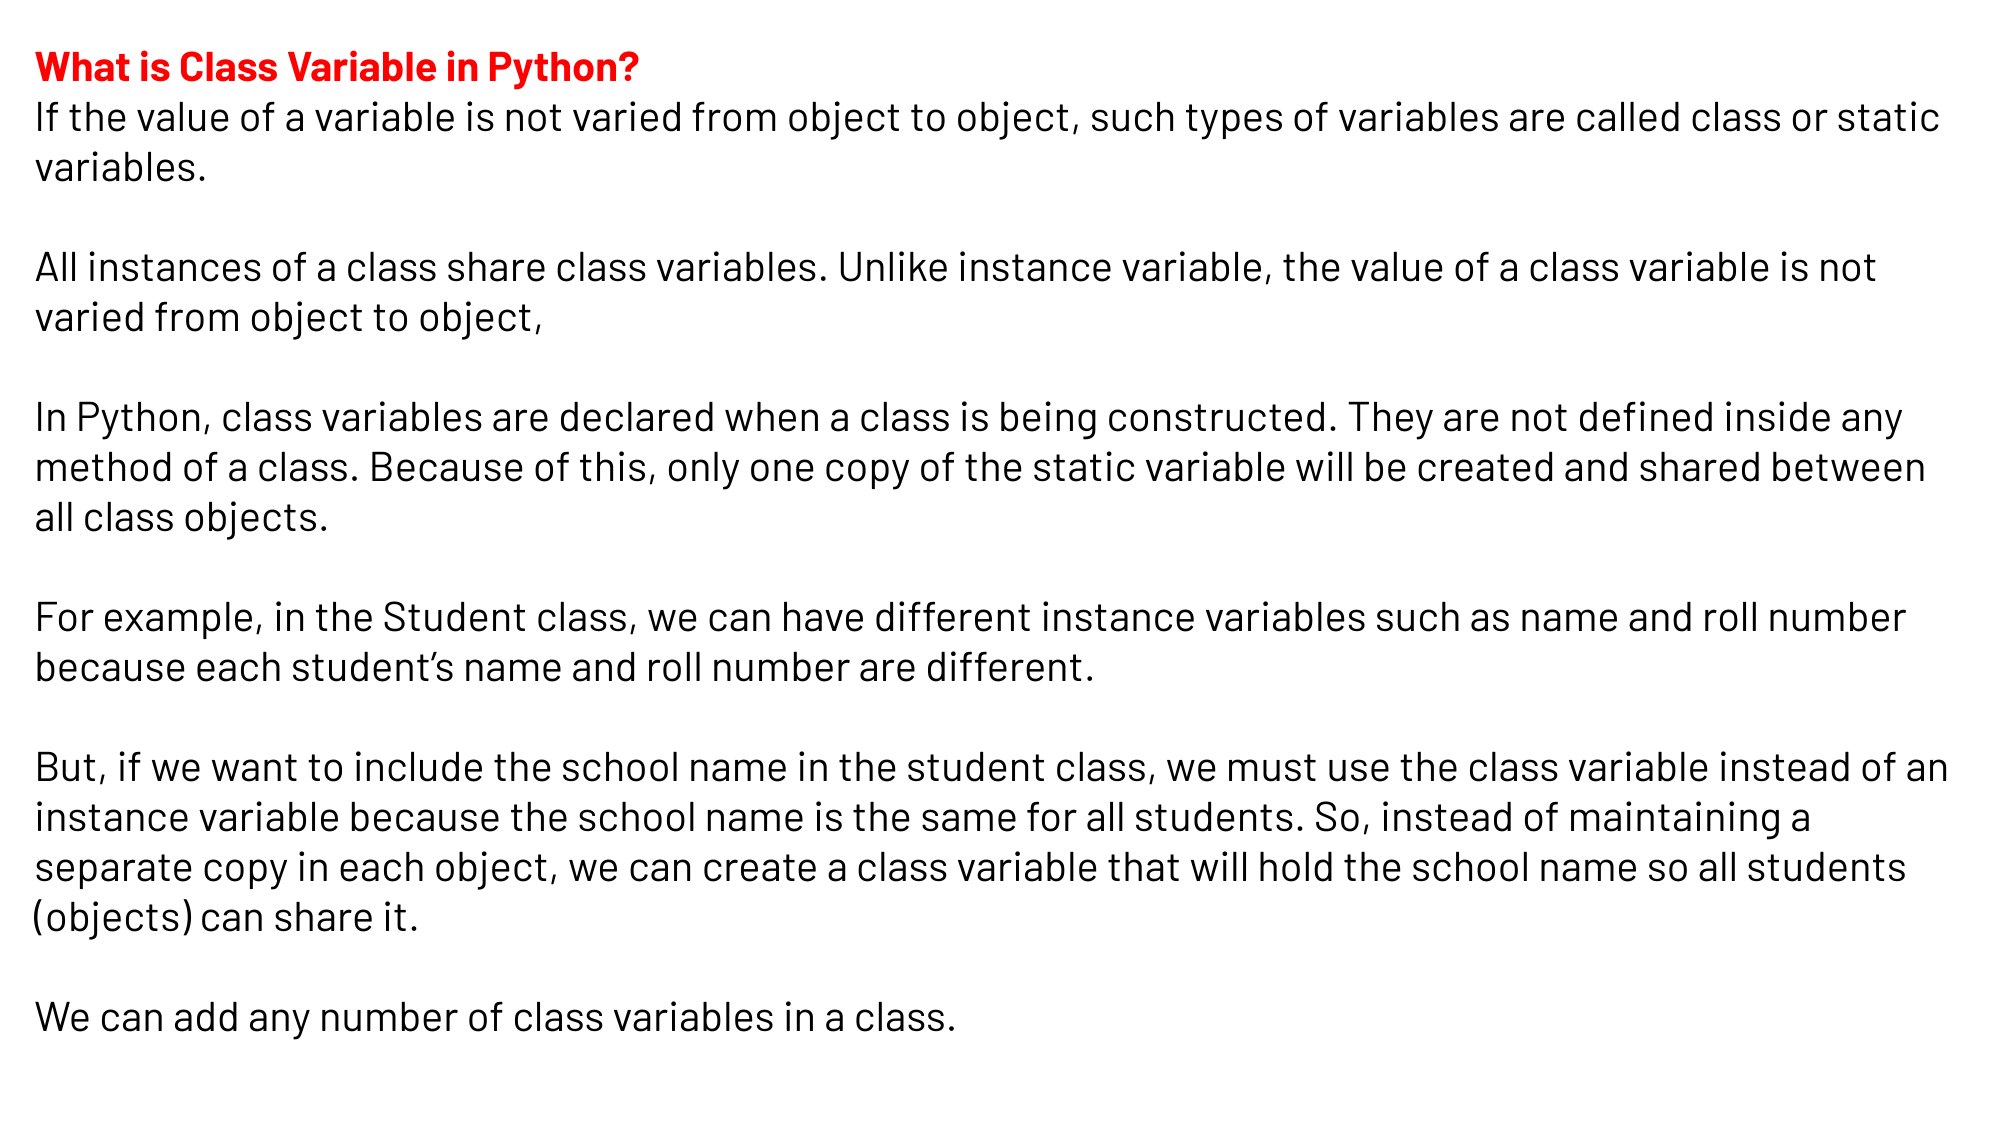

What is Class Variable in Python?
If the value of a variable is not varied from object to object, such types of variables are called class or static variables.

All instances of a class share class variables. Unlike instance variable, the value of a class variable is not varied from object to object,

In Python, class variables are declared when a class is being constructed. They are not defined inside any method of a class. Because of this, only one copy of the static variable will be created and shared between all class objects.

For example, in the Student class, we can have different instance variables such as name and roll number because each student’s name and roll number are different.

But, if we want to include the school name in the student class, we must use the class variable instead of an instance variable because the school name is the same for all students. So, instead of maintaining a separate copy in each object, we can create a class variable that will hold the school name so all students (objects) can share it.

We can add any number of class variables in a class.